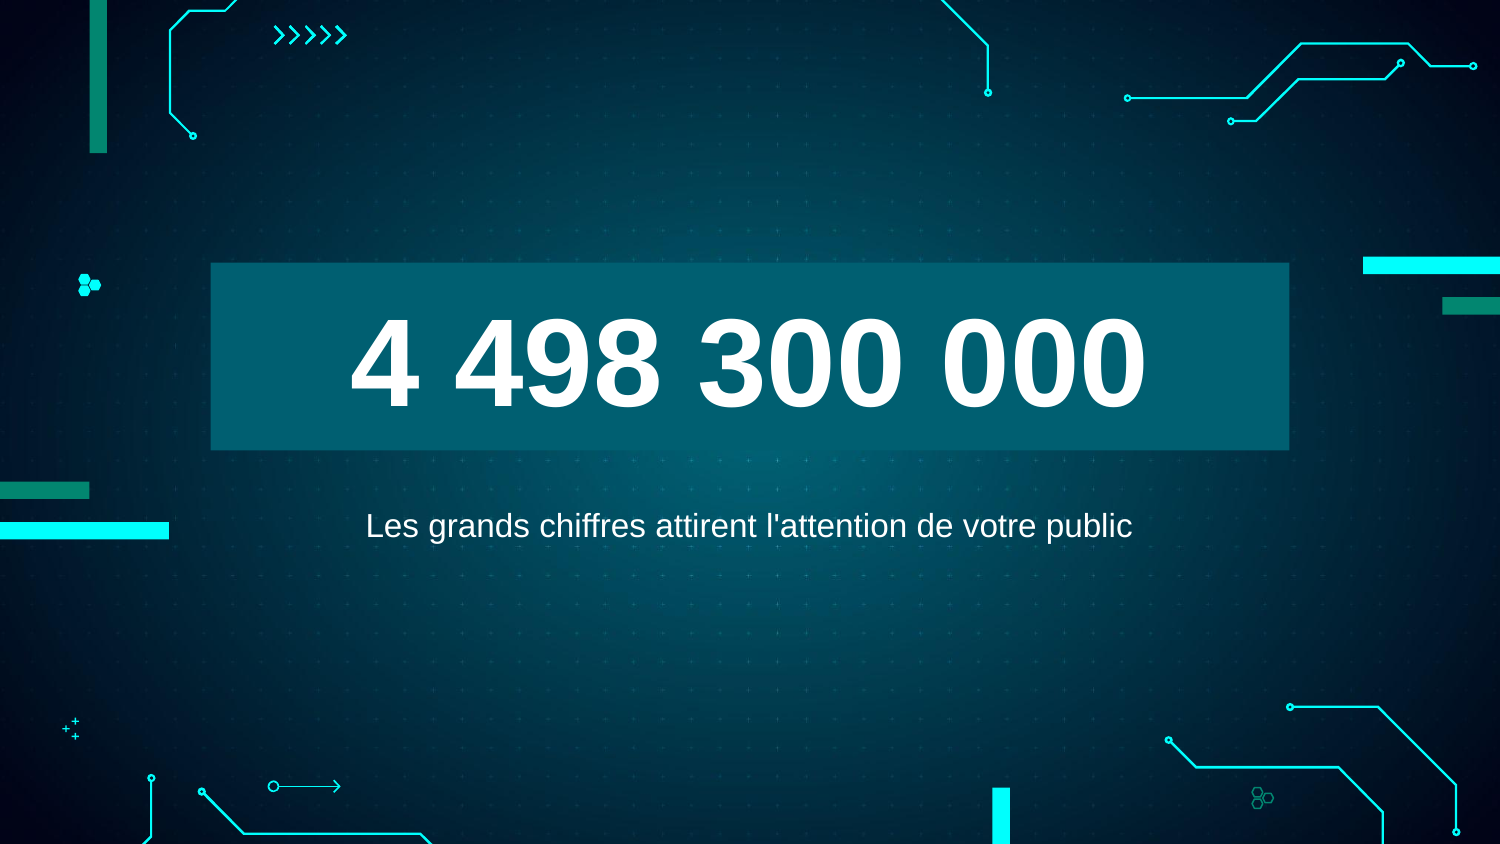

# 4 498 300 000
Les grands chiffres attirent l'attention de votre public